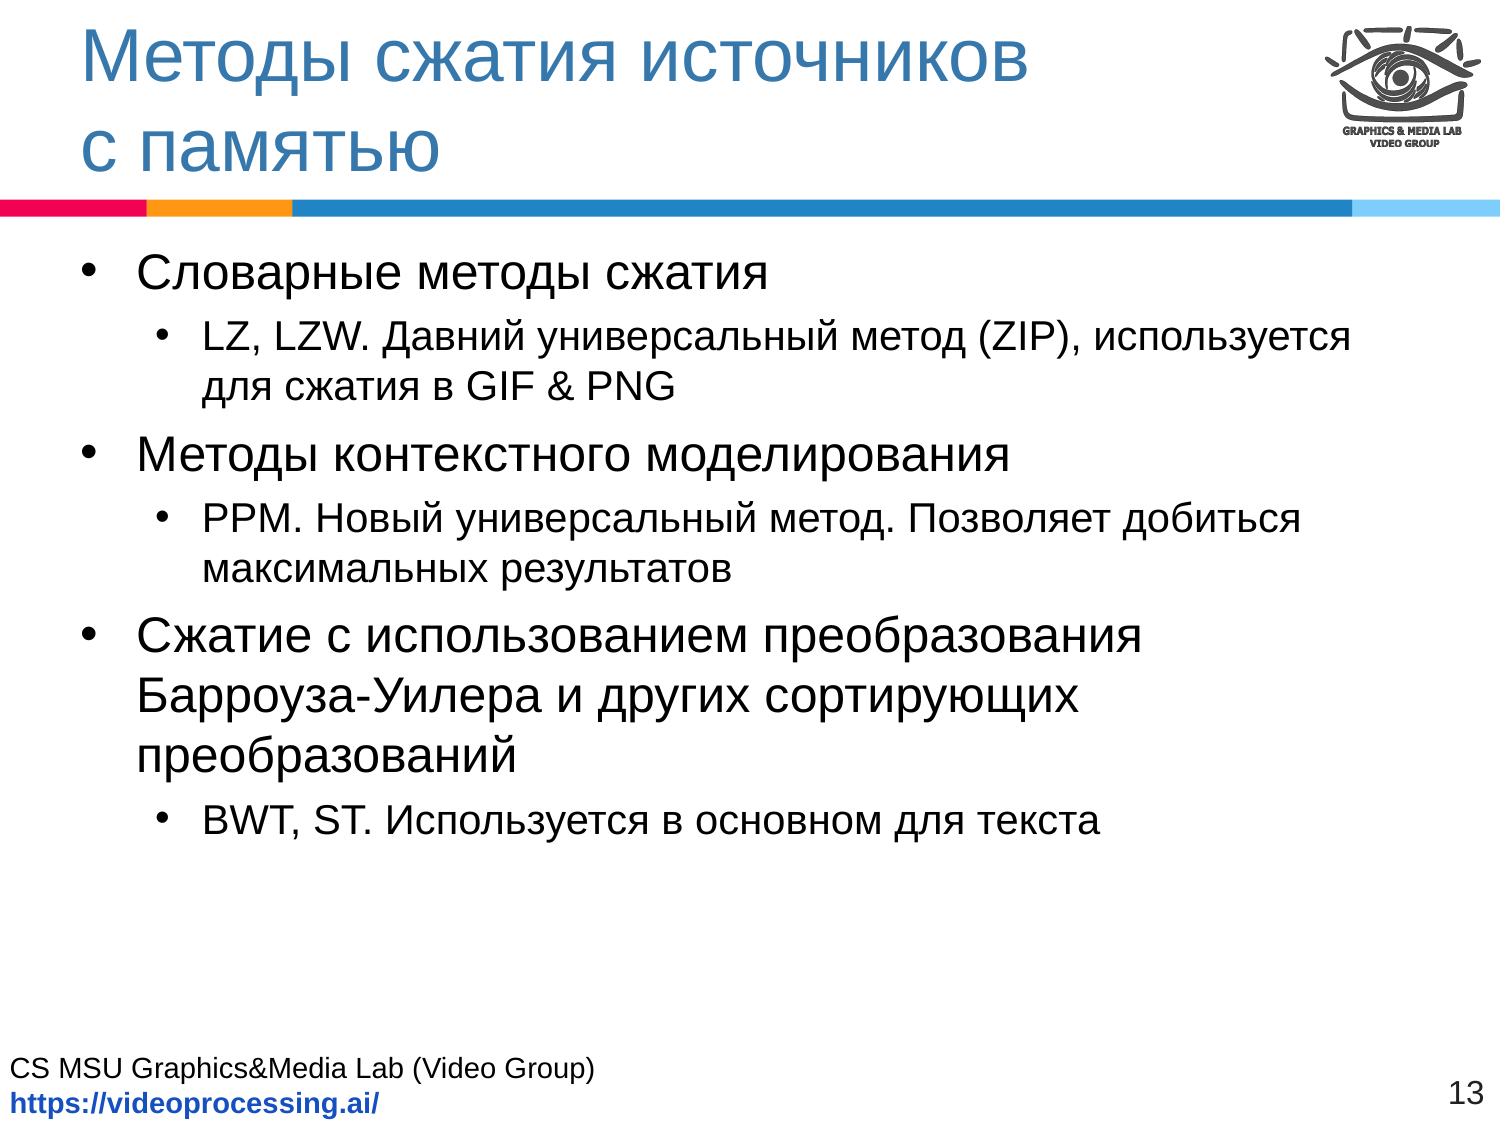

# Методы сжатия источников с памятью
Словарные методы сжатия
LZ, LZW. Давний универсальный метод (ZIP), используется для сжатия в GIF & PNG
Методы контекстного моделирования
PPM. Новый универсальный метод. Позволяет добиться максимальных результатов
Сжатие с использованием преобразования
Барроуза-Уилера и других сортирующих преобразований
BWT, ST. Используется в основном для текста
13